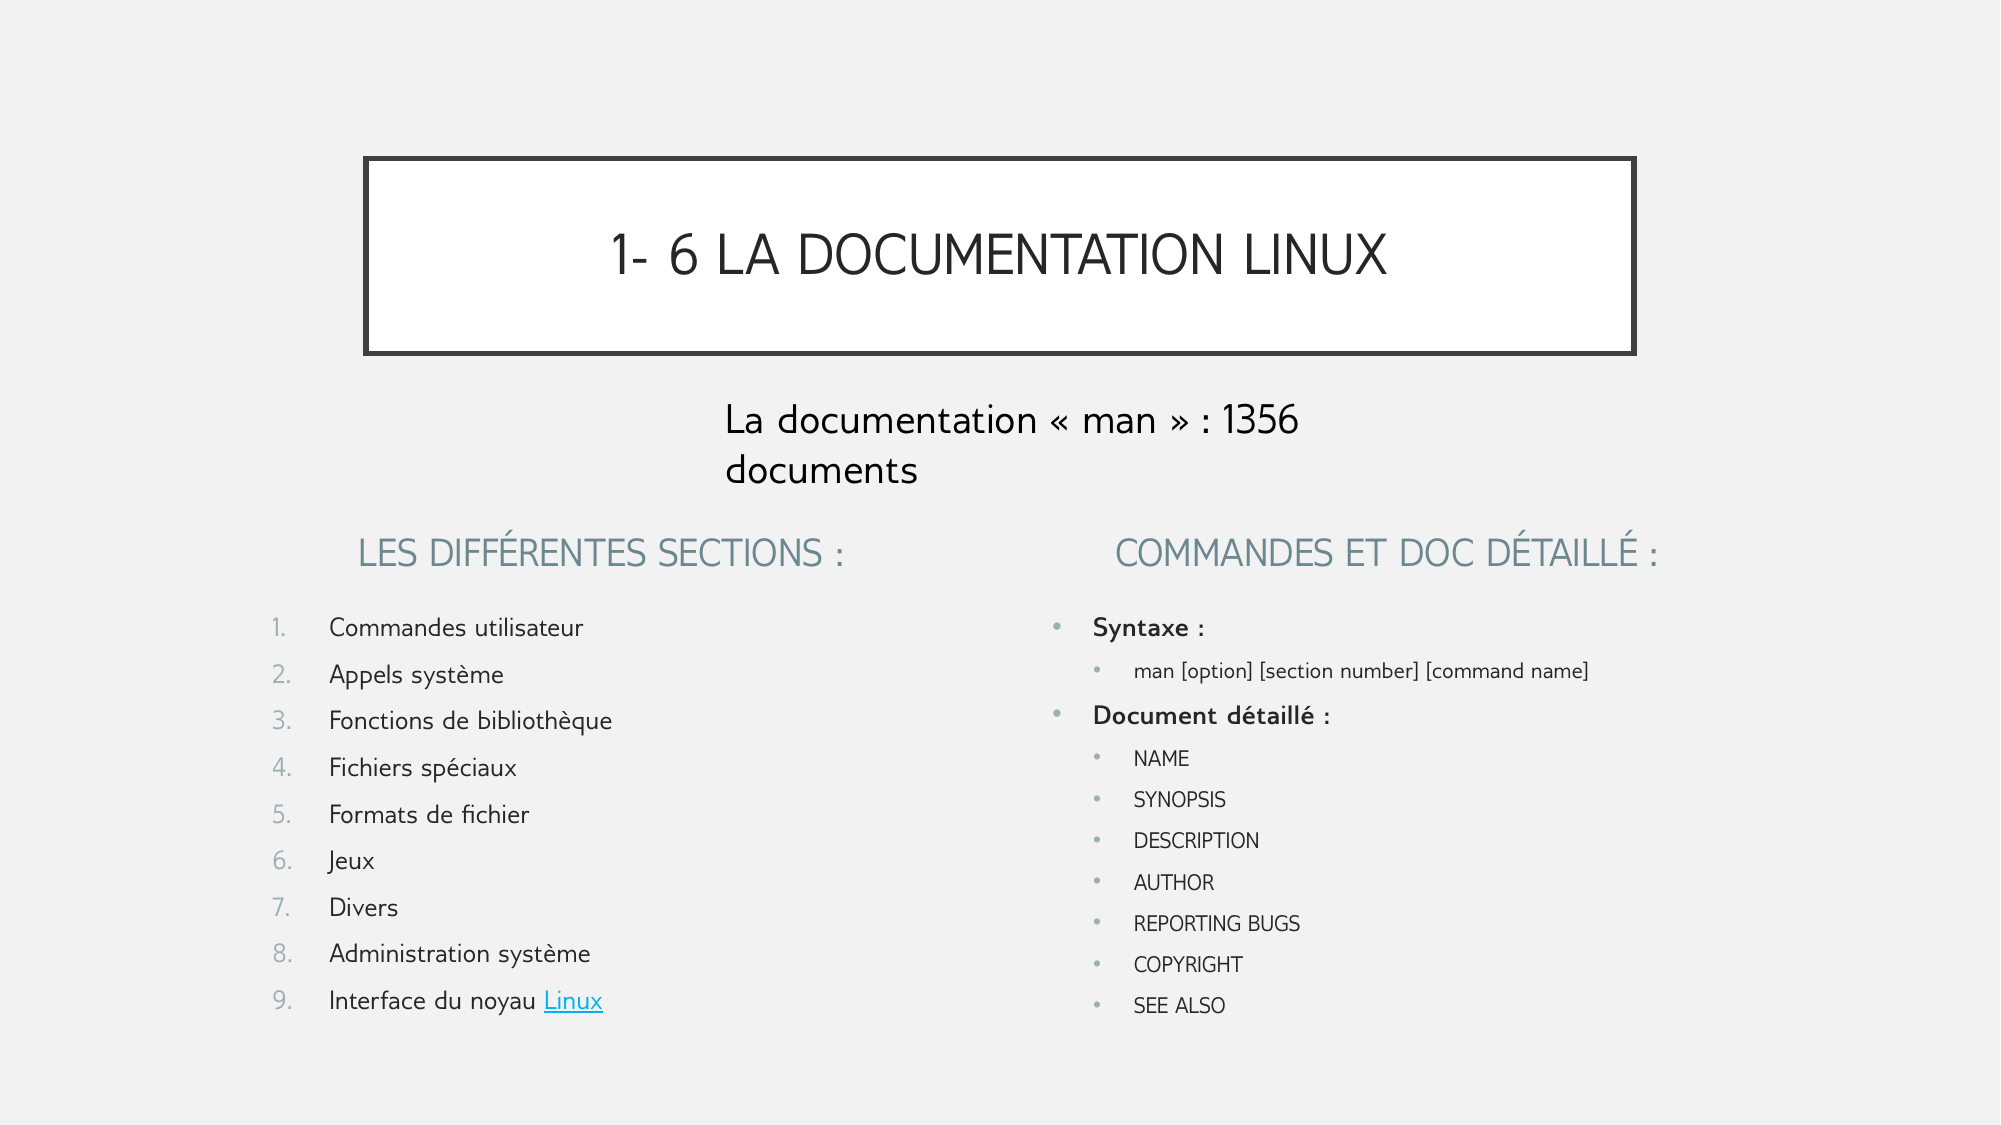

# 1- 6 LA DOCUMENTATION LINUX
La documentation « man » : 1356 documents
LES DIFFÉRENTES SECTIONS :
COMMANDES ET DOC DÉTAILLÉ :
Commandes utilisateur
Appels système
Fonctions de bibliothèque
Fichiers spéciaux
Formats de fichier
Jeux
Divers
Administration système
Interface du noyau Linux

Syntaxe :
man [option] [section number] [command name]
Document détaillé :
NAME
SYNOPSIS
DESCRIPTION
AUTHOR
REPORTING BUGS
COPYRIGHT
SEE ALSO